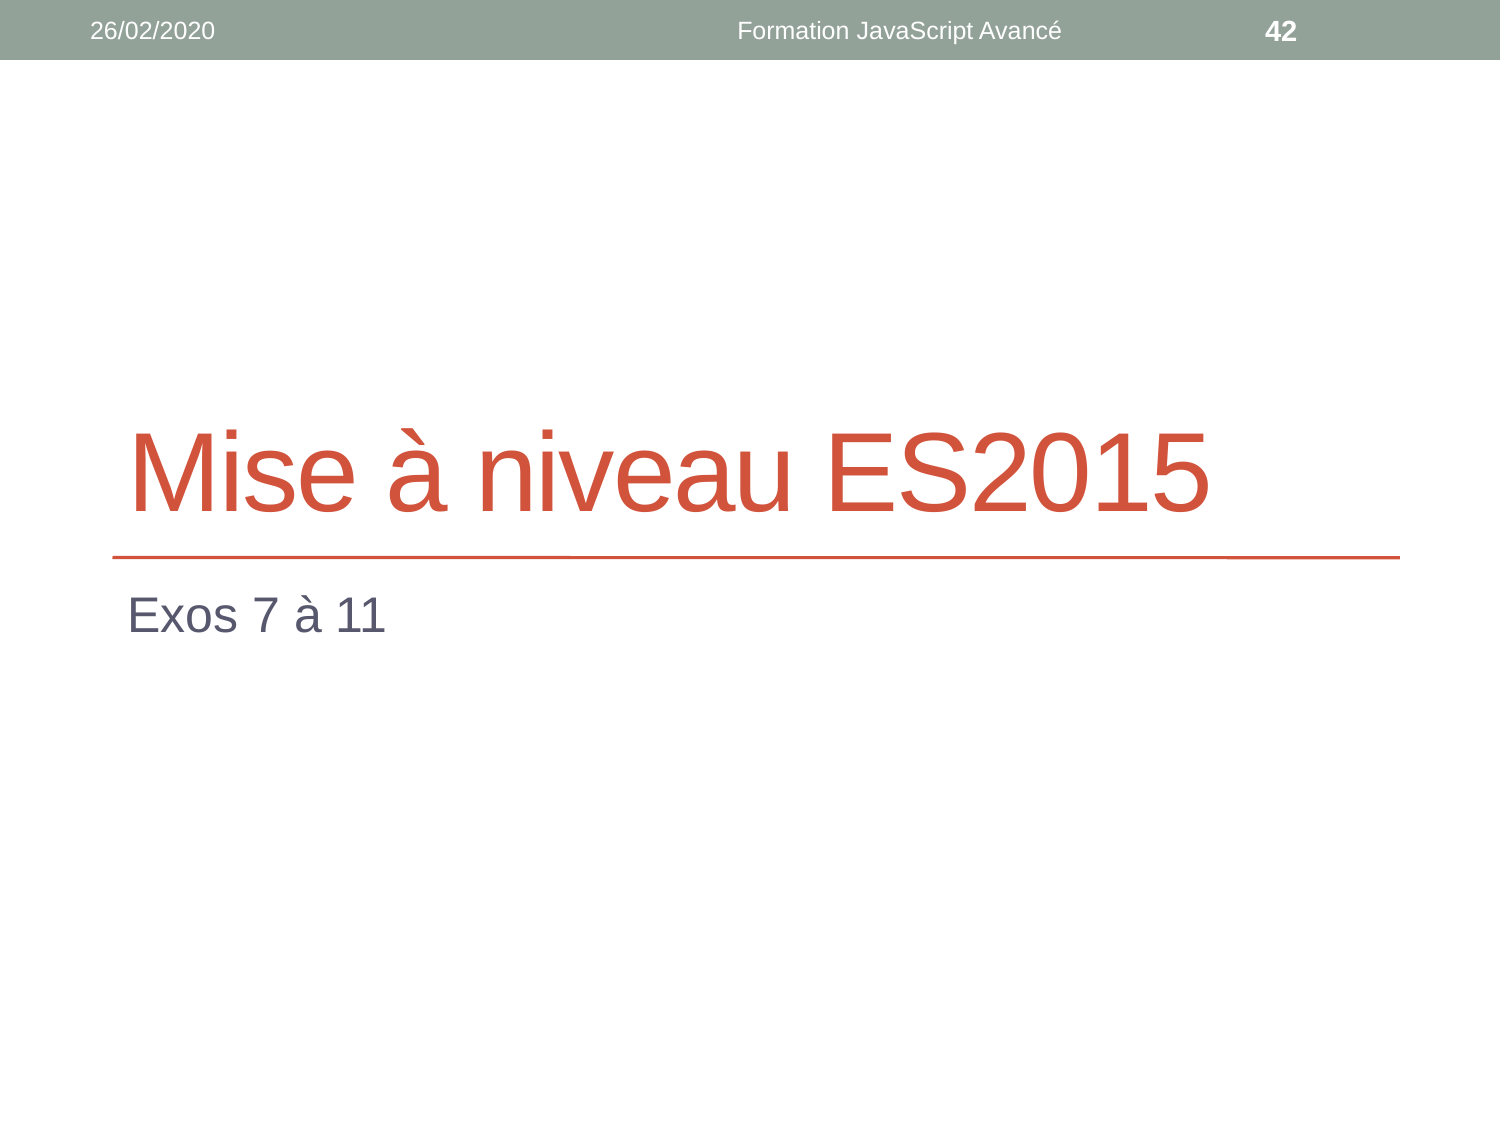

26/02/2020
Formation JavaScript Avancé
42
# Mise à niveau ES2015
Exos 7 à 11